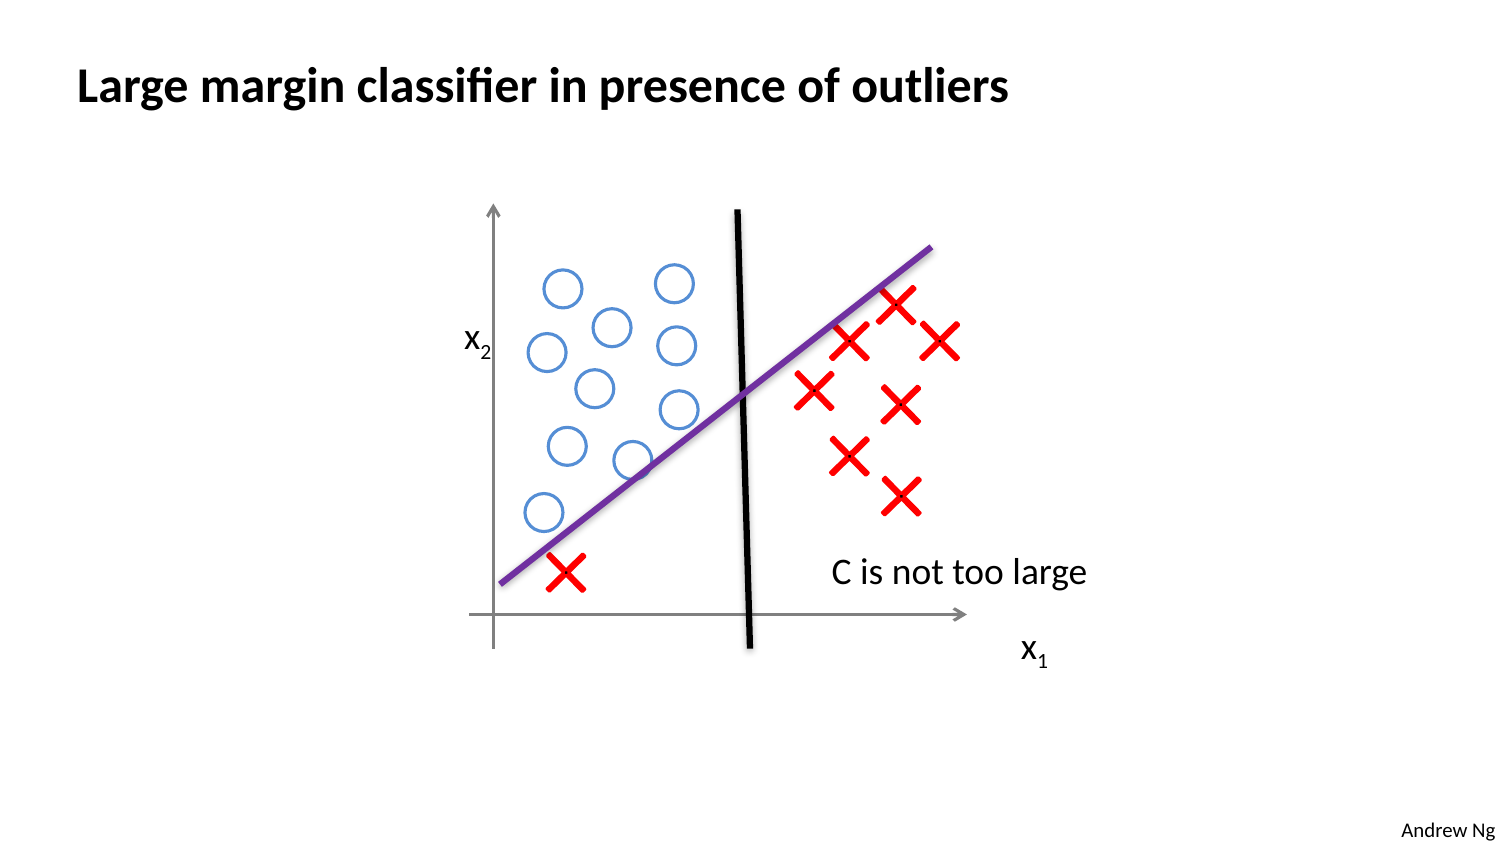

Large margin classifier in presence of outliers

x2

C is not too large

x1